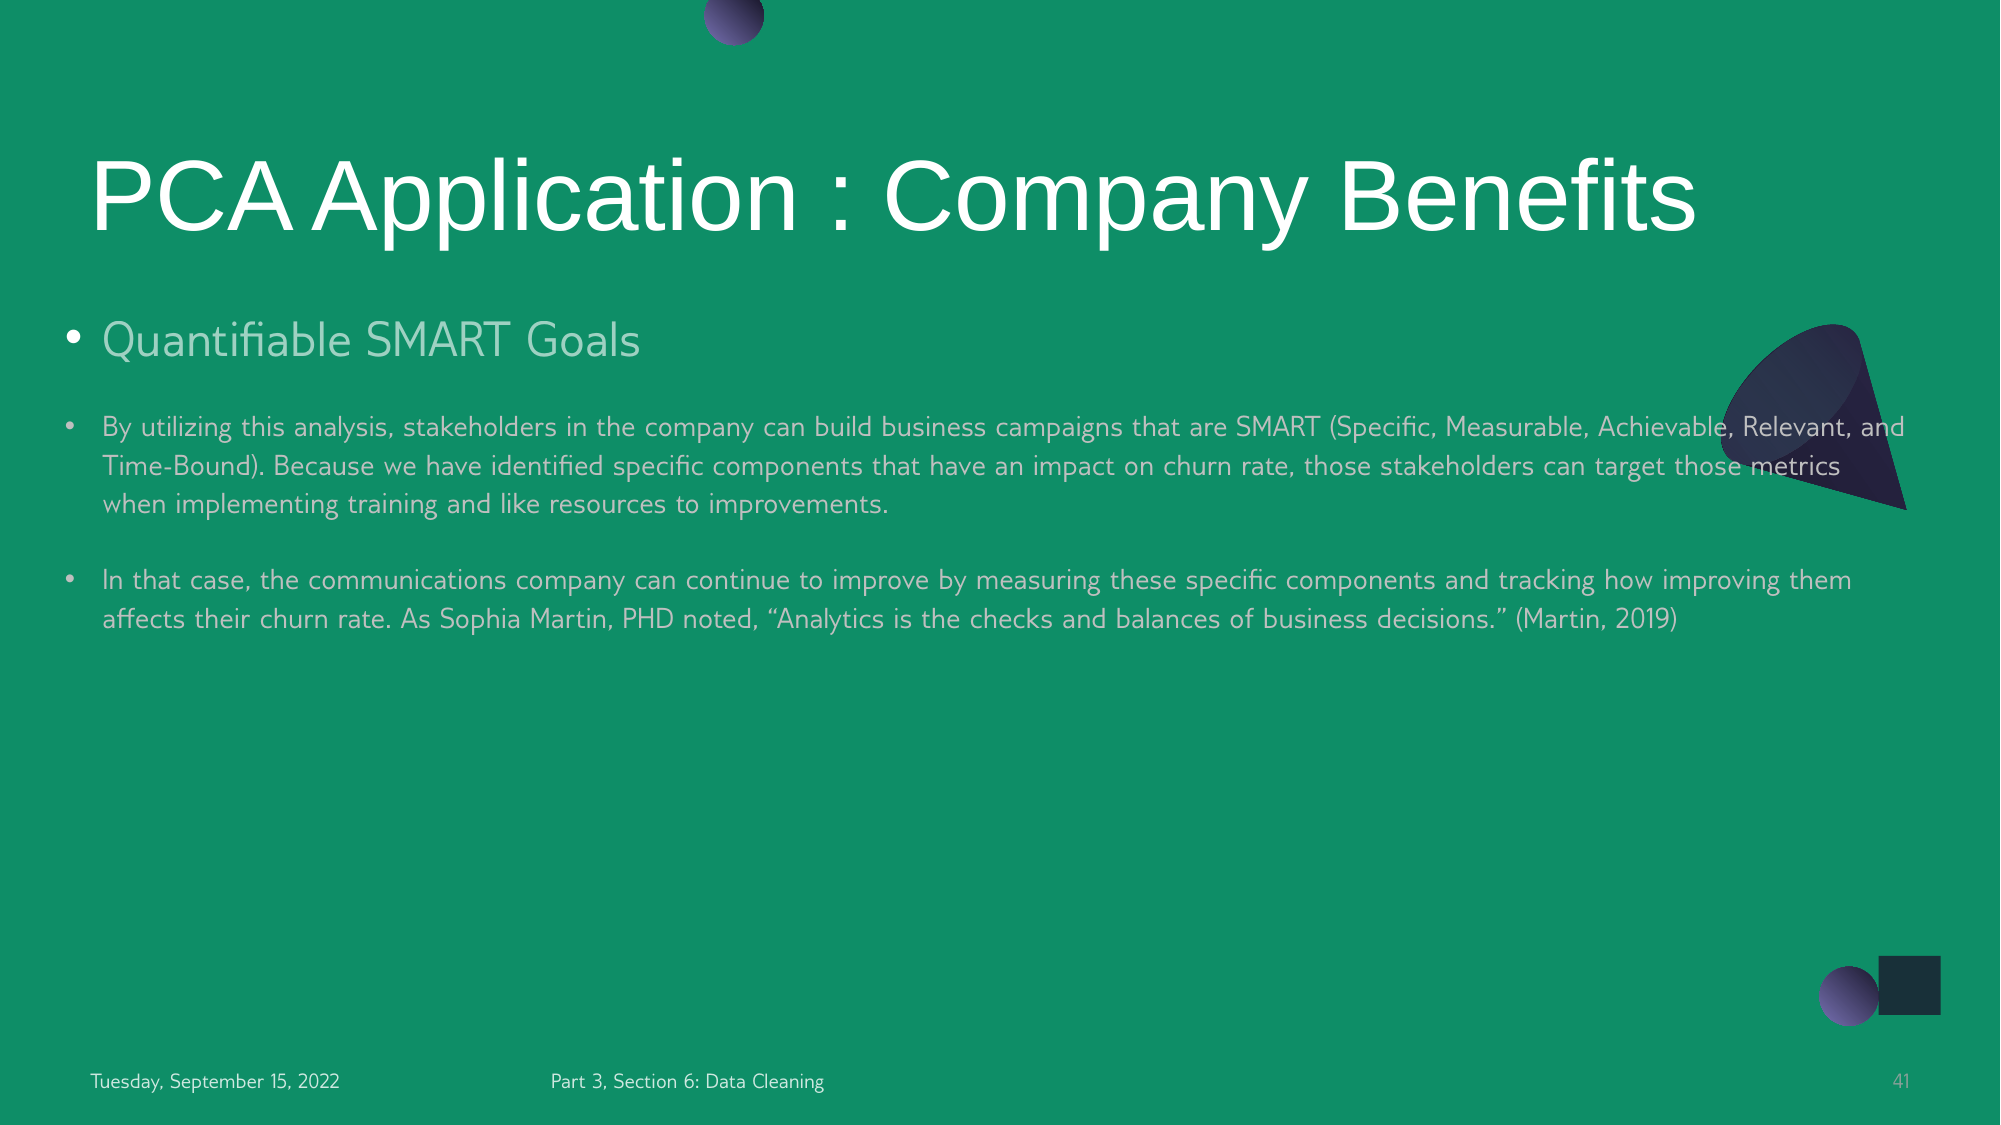

# PCA Application : Company Benefits
Quantifiable SMART Goals
By utilizing this analysis, stakeholders in the company can build business campaigns that are SMART (Specific, Measurable, Achievable, Relevant, and Time-Bound). Because we have identified specific components that have an impact on churn rate, those stakeholders can target those metrics when implementing training and like resources to improvements.
In that case, the communications company can continue to improve by measuring these specific components and tracking how improving them affects their churn rate. As Sophia Martin, PHD noted, “Analytics is the checks and balances of business decisions.” (Martin, 2019)

Tuesday, September 15, 2022
Part 3, Section 6: Data Cleaning
41